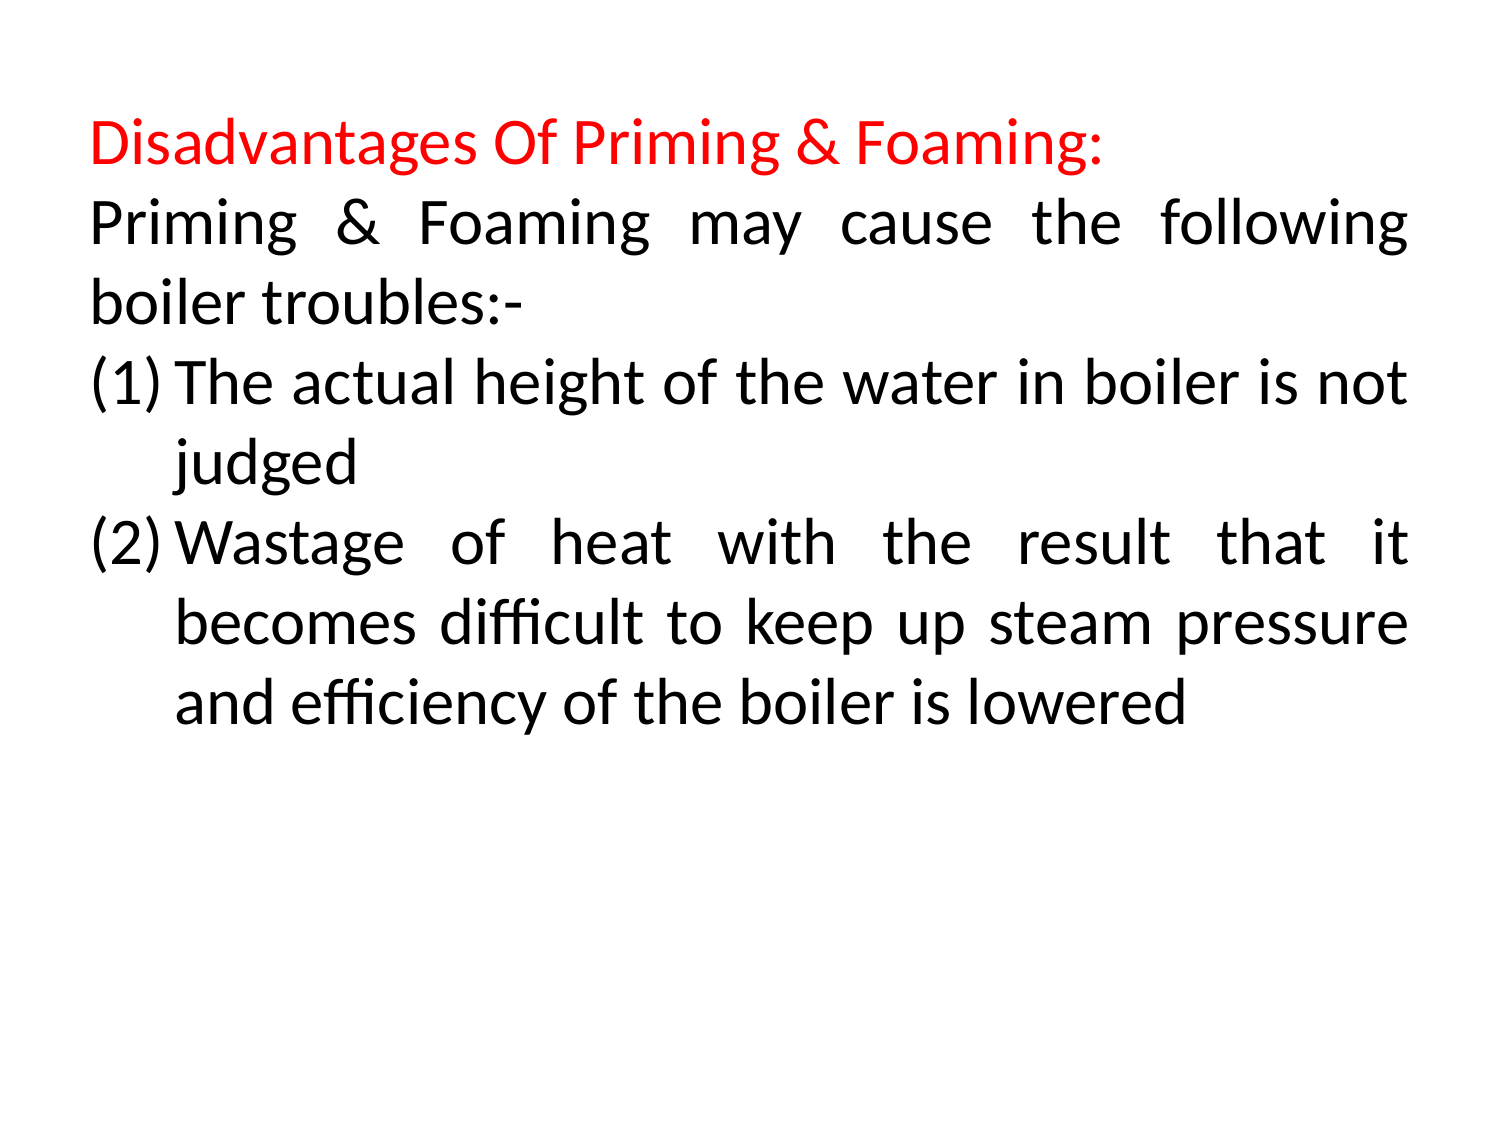

Disadvantages Of Priming & Foaming:
Priming & Foaming may cause the following boiler troubles:-
The actual height of the water in boiler is not judged
Wastage of heat with the result that it becomes difficult to keep up steam pressure and efficiency of the boiler is lowered